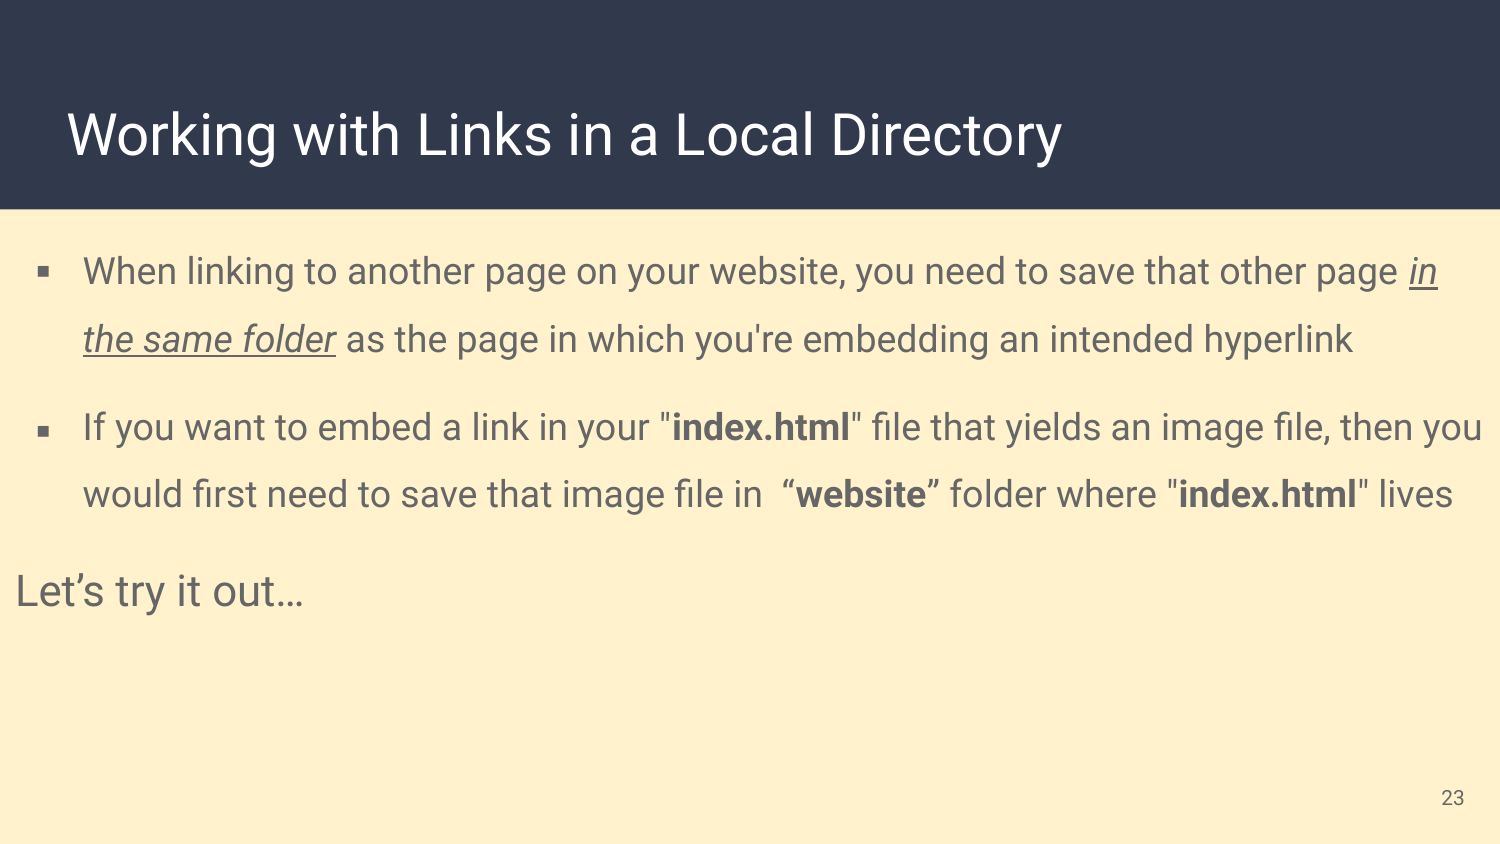

# Working with Links in a Local Directory
When linking to another page on your website, you need to save that other page in the same folder as the page in which you're embedding an intended hyperlink
If you want to embed a link in your "index.html" file that yields an image file, then you would first need to save that image file in  “website” folder where "index.html" lives
Let’s try it out…
23